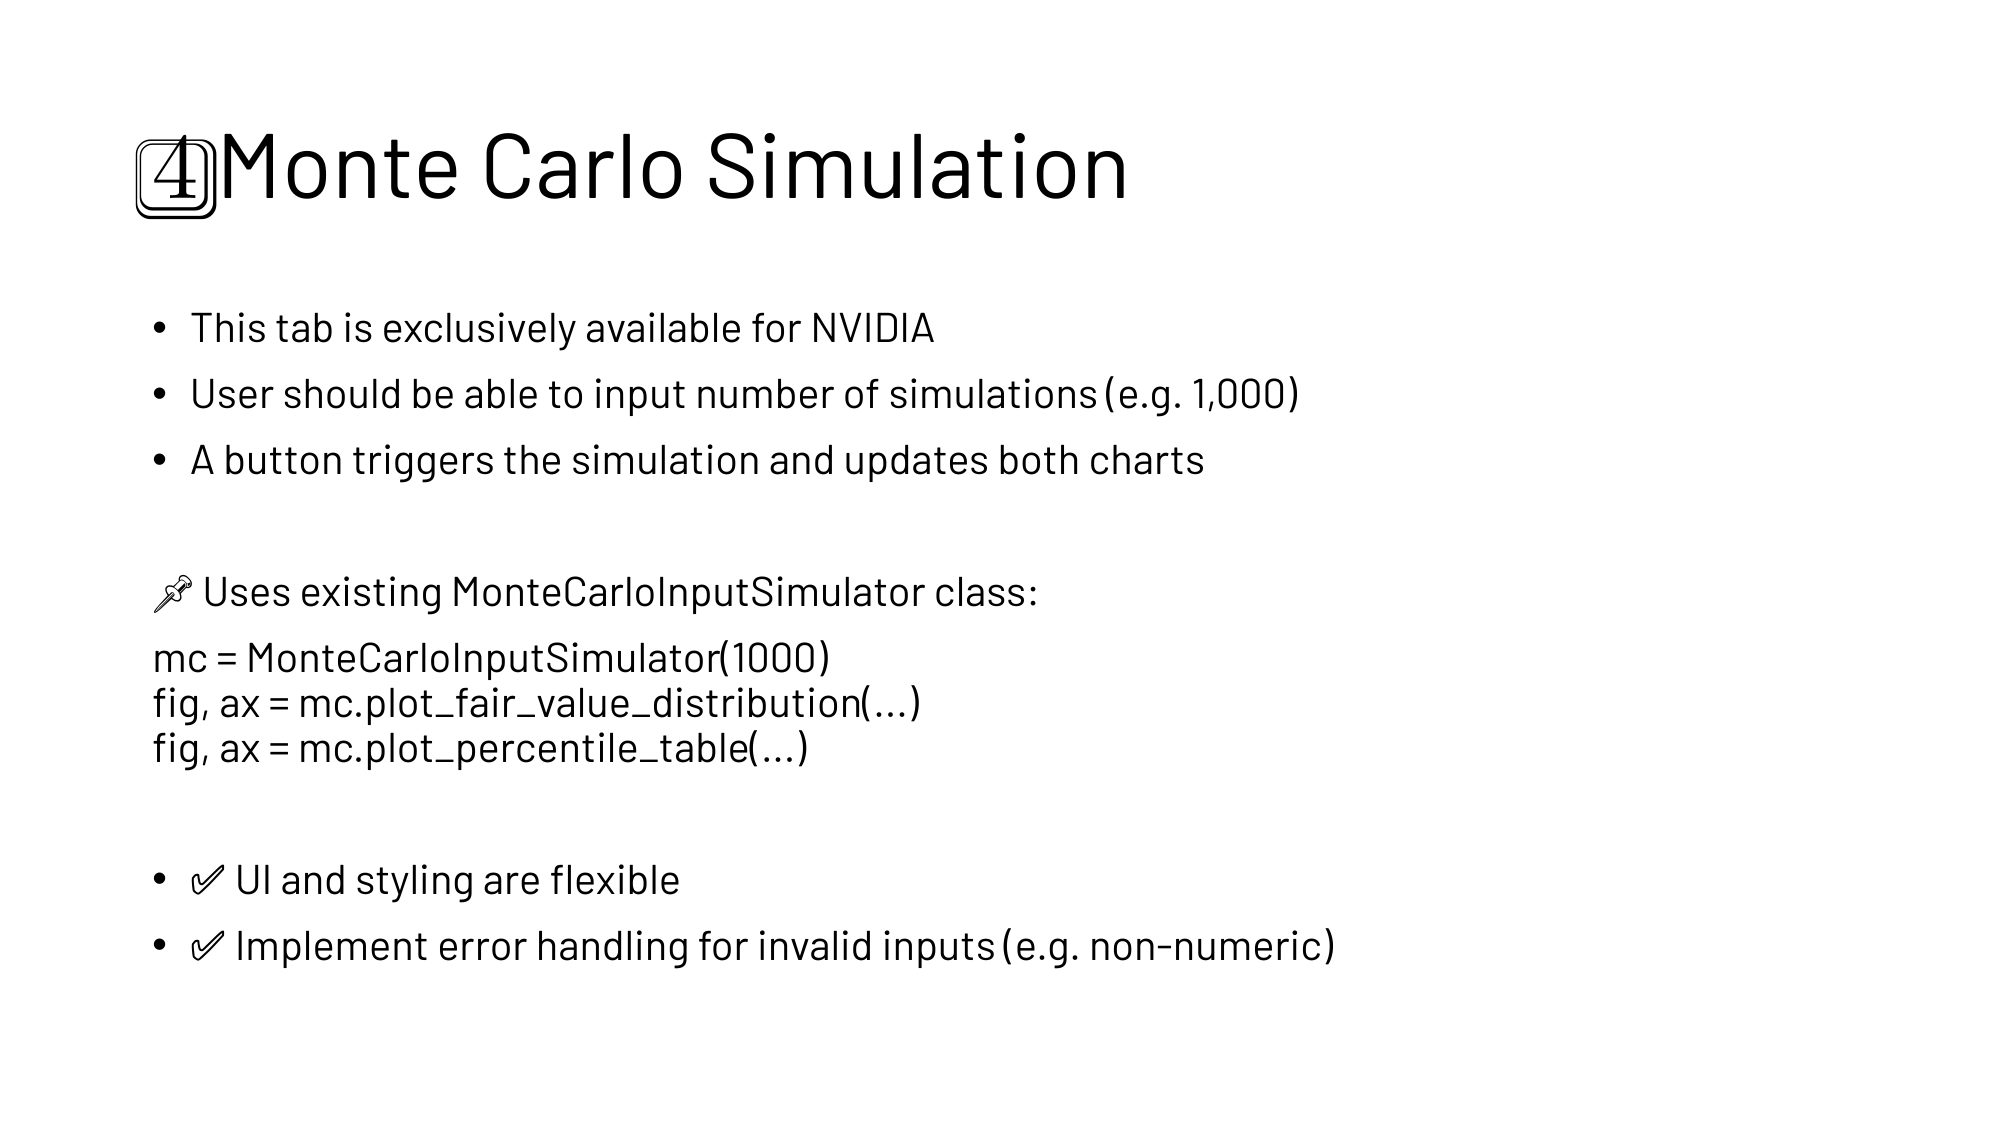

# 4️⃣ Monte Carlo Simulation
This tab is exclusively available for NVIDIA
User should be able to input number of simulations (e.g. 1,000)
A button triggers the simulation and updates both charts

📌 Uses existing MonteCarloInputSimulator class:
mc = MonteCarloInputSimulator(1000)
fig, ax = mc.plot_fair_value_distribution(...)
fig, ax = mc.plot_percentile_table(...)

✅ UI and styling are flexible
✅ Implement error handling for invalid inputs (e.g. non-numeric)